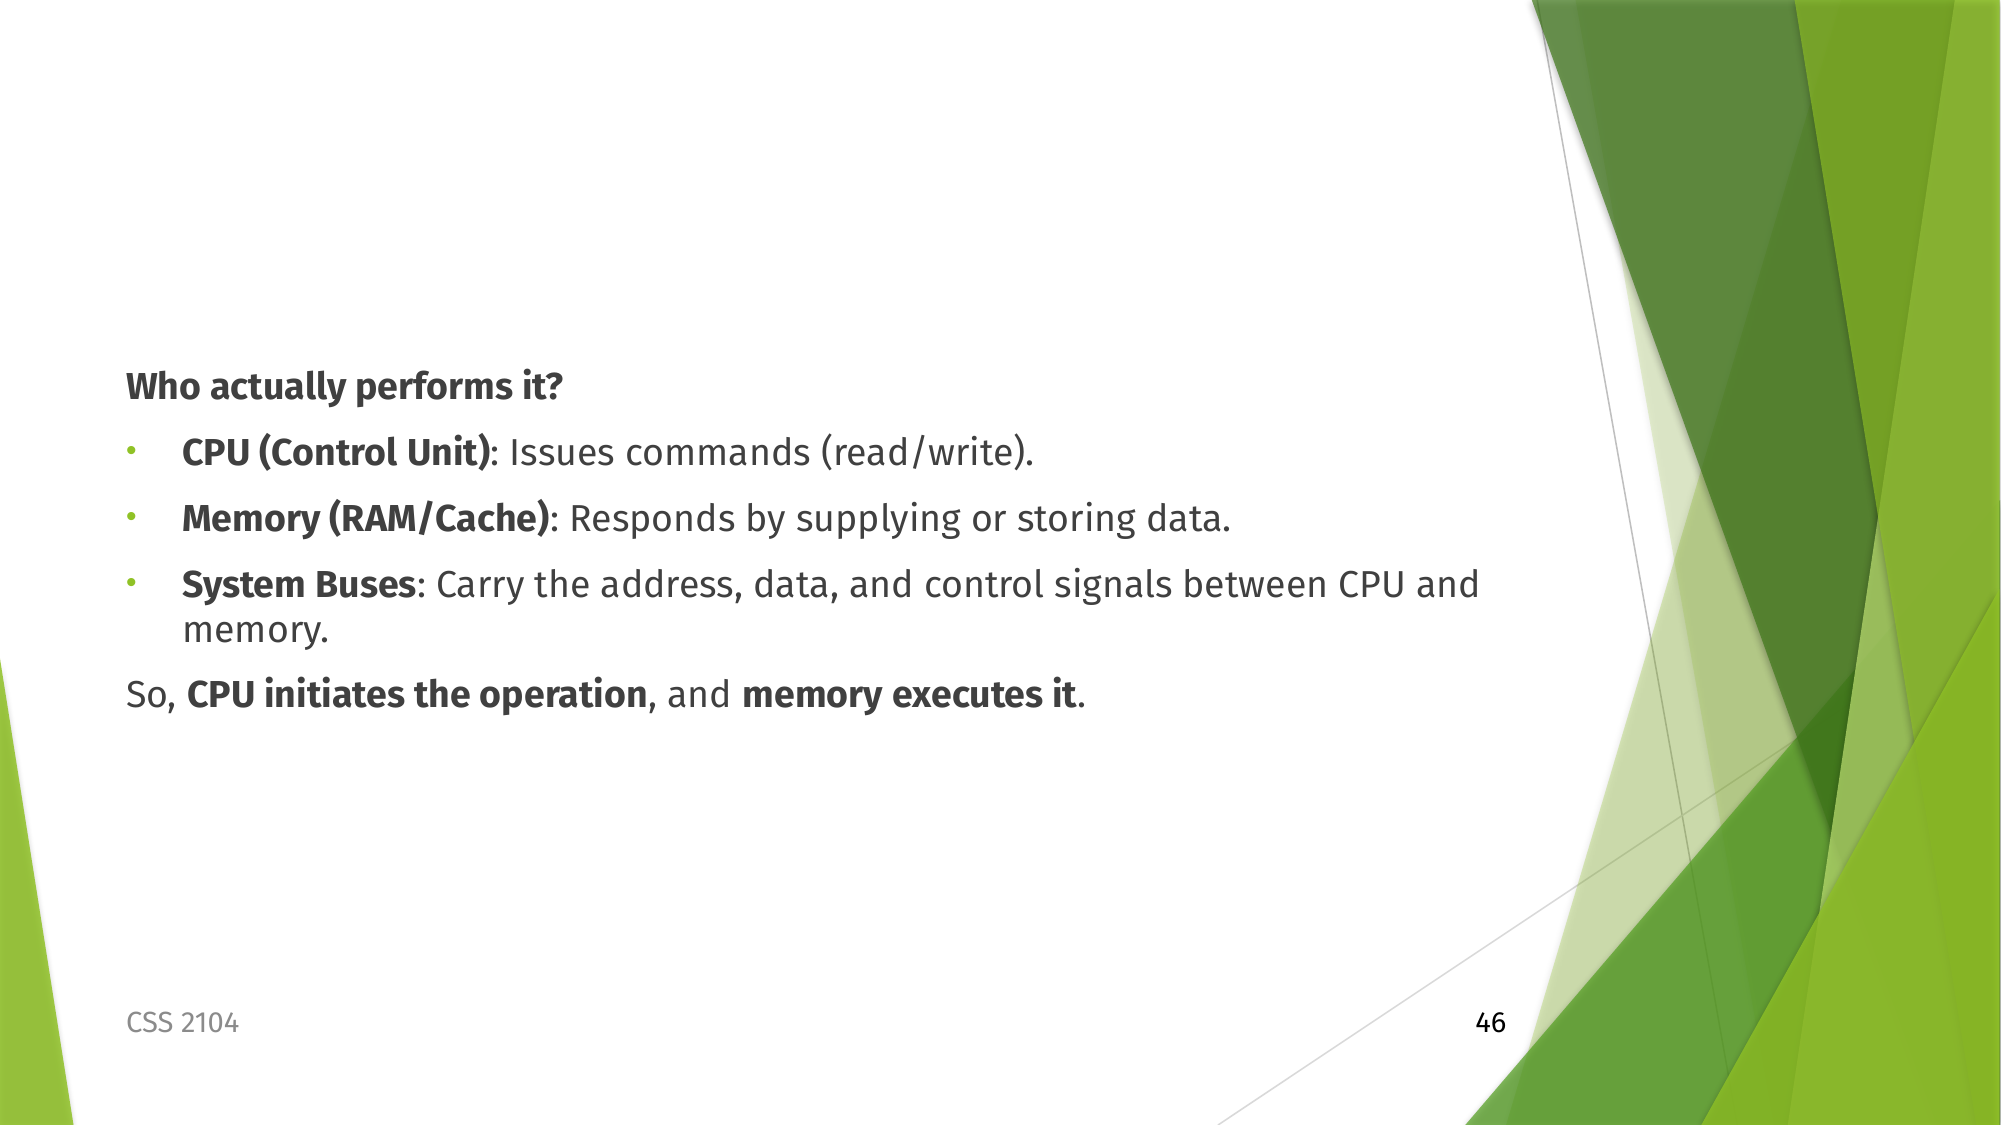

#
Who actually performs it?
CPU (Control Unit): Issues commands (read/write).
Memory (RAM/Cache): Responds by supplying or storing data.
System Buses: Carry the address, data, and control signals between CPU and memory.
So, CPU initiates the operation, and memory executes it.

CSS 2104
46